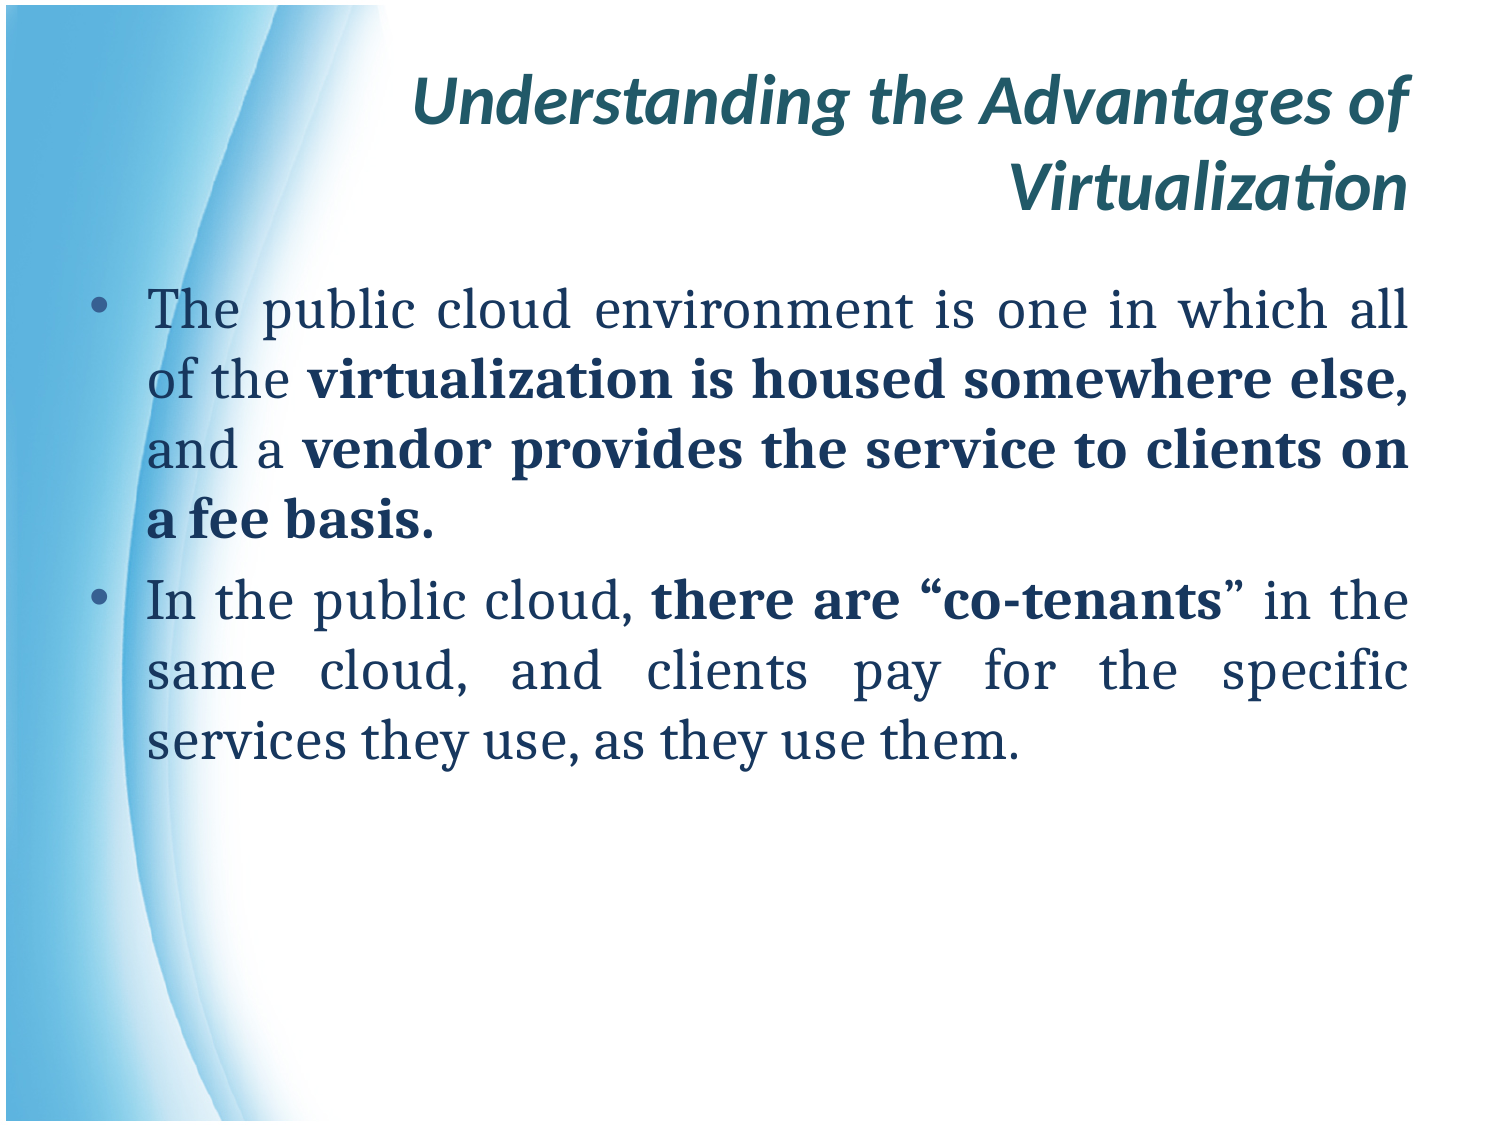

# Understanding the Advantages of Virtualization
The public cloud environment is one in which all of the virtualization is housed somewhere else, and a vendor provides the service to clients on a fee basis.
In the public cloud, there are “co-tenants” in the same cloud, and clients pay for the specific services they use, as they use them.